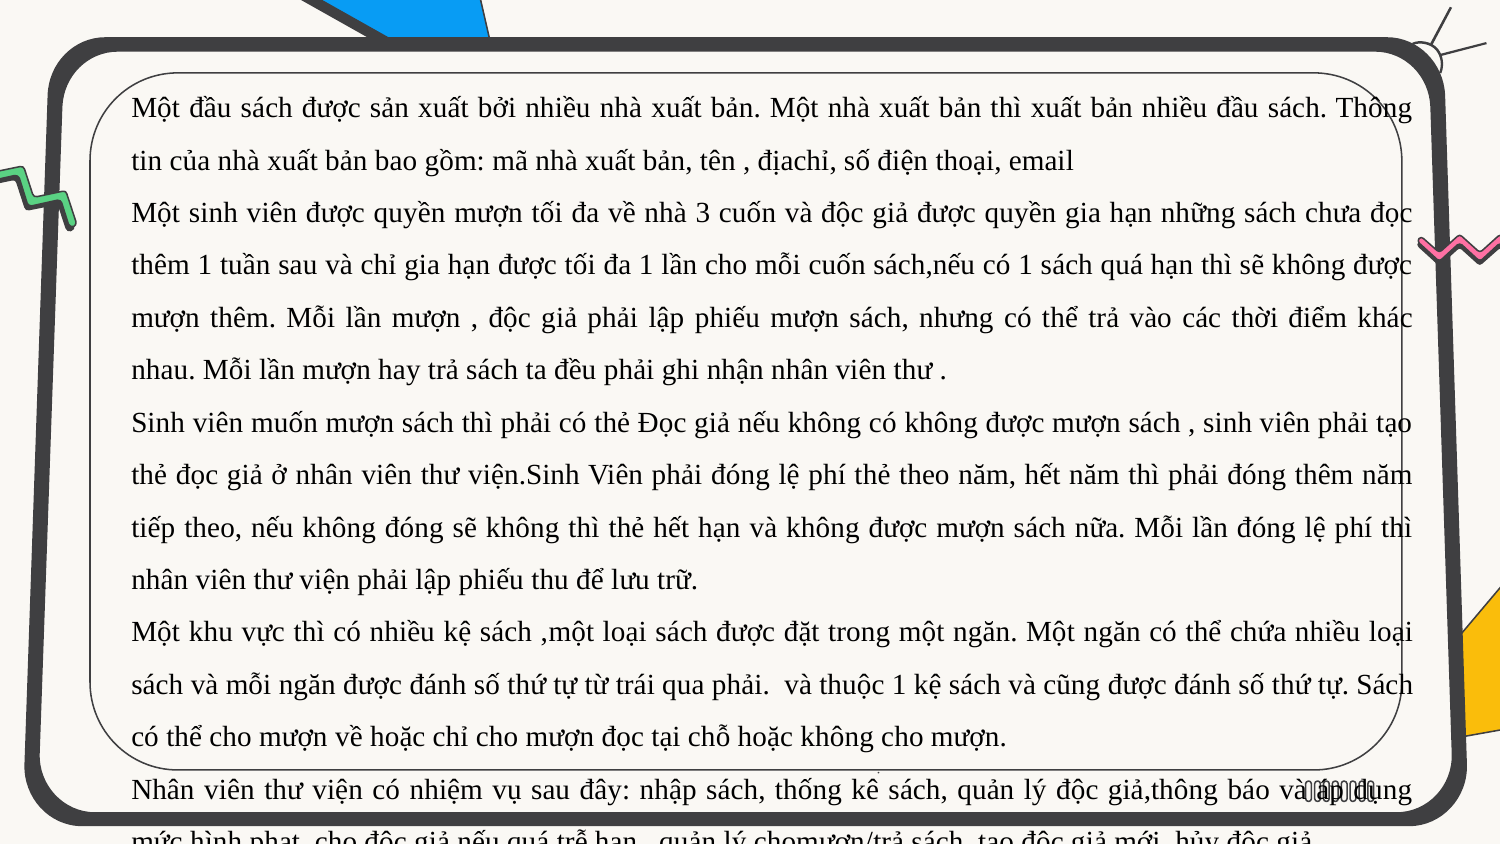

Một đầu sách được sản xuất bởi nhiều nhà xuất bản. Một nhà xuất bản thì xuất bản nhiều đầu sách. Thông tin của nhà xuất bản bao gồm: mã nhà xuất bản, tên , địachỉ, số điện thoại, email
Một sinh viên được quyền mượn tối đa về nhà 3 cuốn và độc giả được quyền gia hạn những sách chưa đọc thêm 1 tuần sau và chỉ gia hạn được tối đa 1 lần cho mỗi cuốn sách,nếu có 1 sách quá hạn thì sẽ không được mượn thêm. Mỗi lần mượn , độc giả phải lập phiếu mượn sách, nhưng có thể trả vào các thời điểm khác nhau. Mỗi lần mượn hay trả sách ta đều phải ghi nhận nhân viên thư .
Sinh viên muốn mượn sách thì phải có thẻ Đọc giả nếu không có không được mượn sách , sinh viên phải tạo thẻ đọc giả ở nhân viên thư viện.Sinh Viên phải đóng lệ phí thẻ theo năm, hết năm thì phải đóng thêm năm tiếp theo, nếu không đóng sẽ không thì thẻ hết hạn và không được mượn sách nữa. Mỗi lần đóng lệ phí thì nhân viên thư viện phải lập phiếu thu để lưu trữ.
Một khu vực thì có nhiều kệ sách ,một loại sách được đặt trong một ngăn. Một ngăn có thể chứa nhiều loại sách và mỗi ngăn được đánh số thứ tự từ trái qua phải.  và thuộc 1 kệ sách và cũng được đánh số thứ tự. Sách có thể cho mượn về hoặc chỉ cho mượn đọc tại chỗ hoặc không cho mượn.
Nhân viên thư viện có nhiệm vụ sau đây: nhập sách, thống kê sách, quản lý độc giả,thông báo và áp dụng mức hình phạt  cho độc giả nếu quá trễ hạn , quản lý chomượn/trả sách, tạo độc giả mới, hủy độc giả, …
Sinh Viên thì được phép mượn sách, trả sách, đọc và tham khảo tài liệu báochí, … (tạp chí bắt buộc đọc tại Thư viện chứ không cho mượn về nhà).
Những Sinh Viên trả sách muộn, làm mất, rách sách thư viện hay cố tình vi phạm nội quy của Thư viện thì sẽ bị xử phạt tùy theo hình thức sử phạt của thư viện theo quy định của Thư viện.